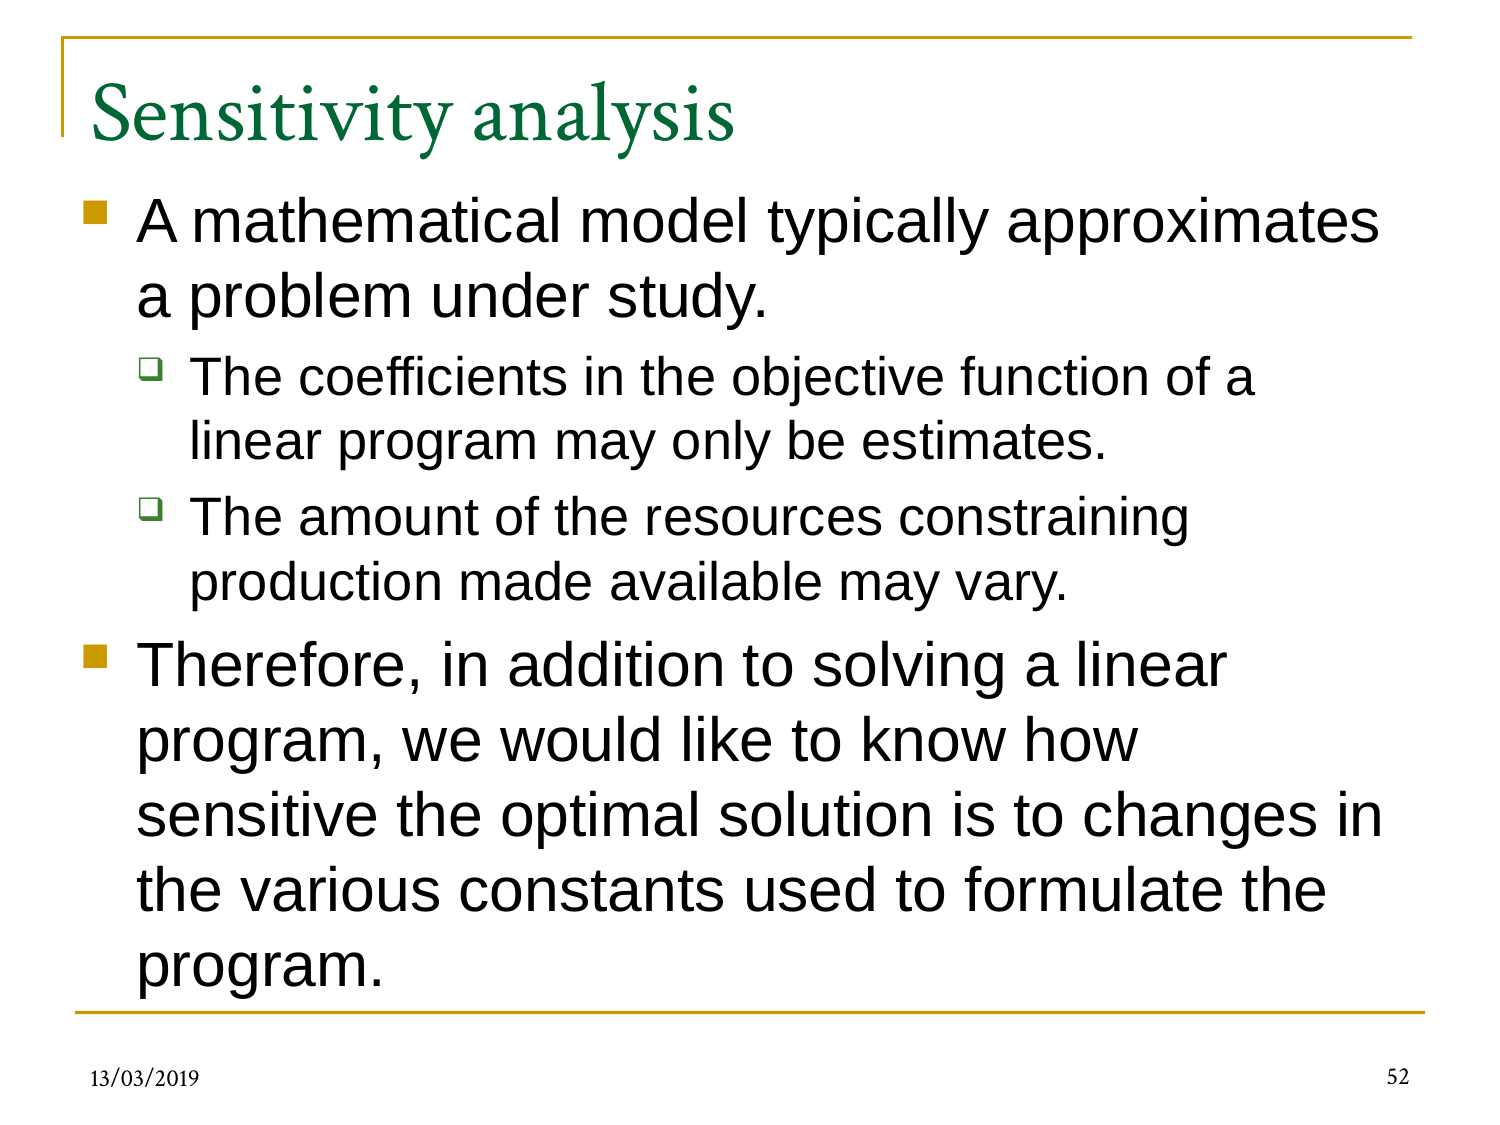

# Sensitivity analysis
A mathematical model typically approximates a problem under study.
The coefficients in the objective function of a linear program may only be estimates.
The amount of the resources constraining production made available may vary.
Therefore, in addition to solving a linear program, we would like to know how sensitive the optimal solution is to changes in the various constants used to formulate the program.

13/03/2019
52